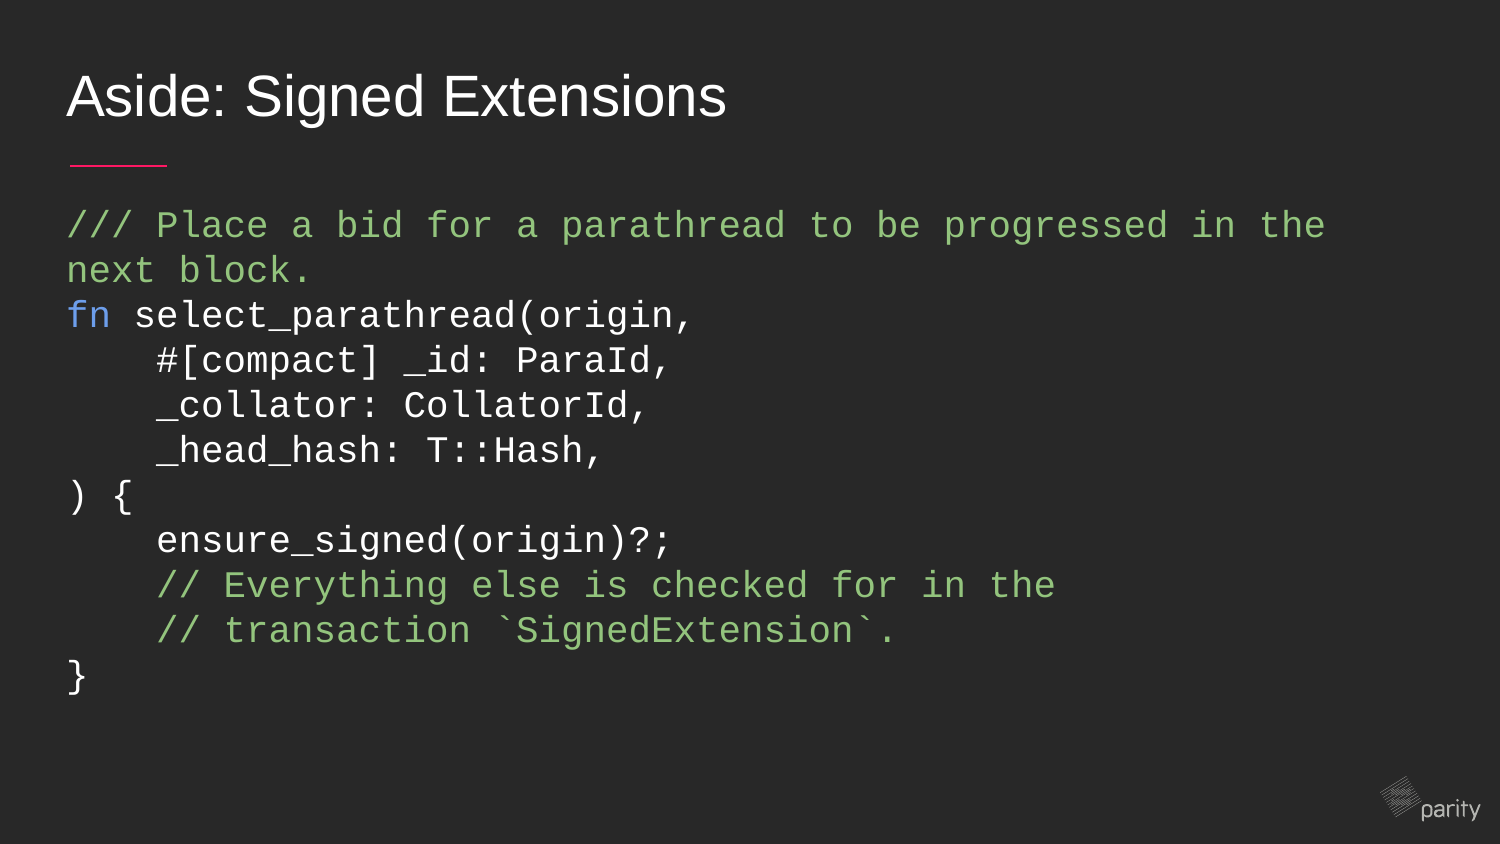

# Aside: Signed Extensions
/// Place a bid for a parathread to be progressed in the next block.
fn select_parathread(origin,
    #[compact] _id: ParaId,
    _collator: CollatorId,
    _head_hash: T::Hash,
) {
    ensure_signed(origin)?;
    // Everything else is checked for in the
    // transaction `SignedExtension`.
}